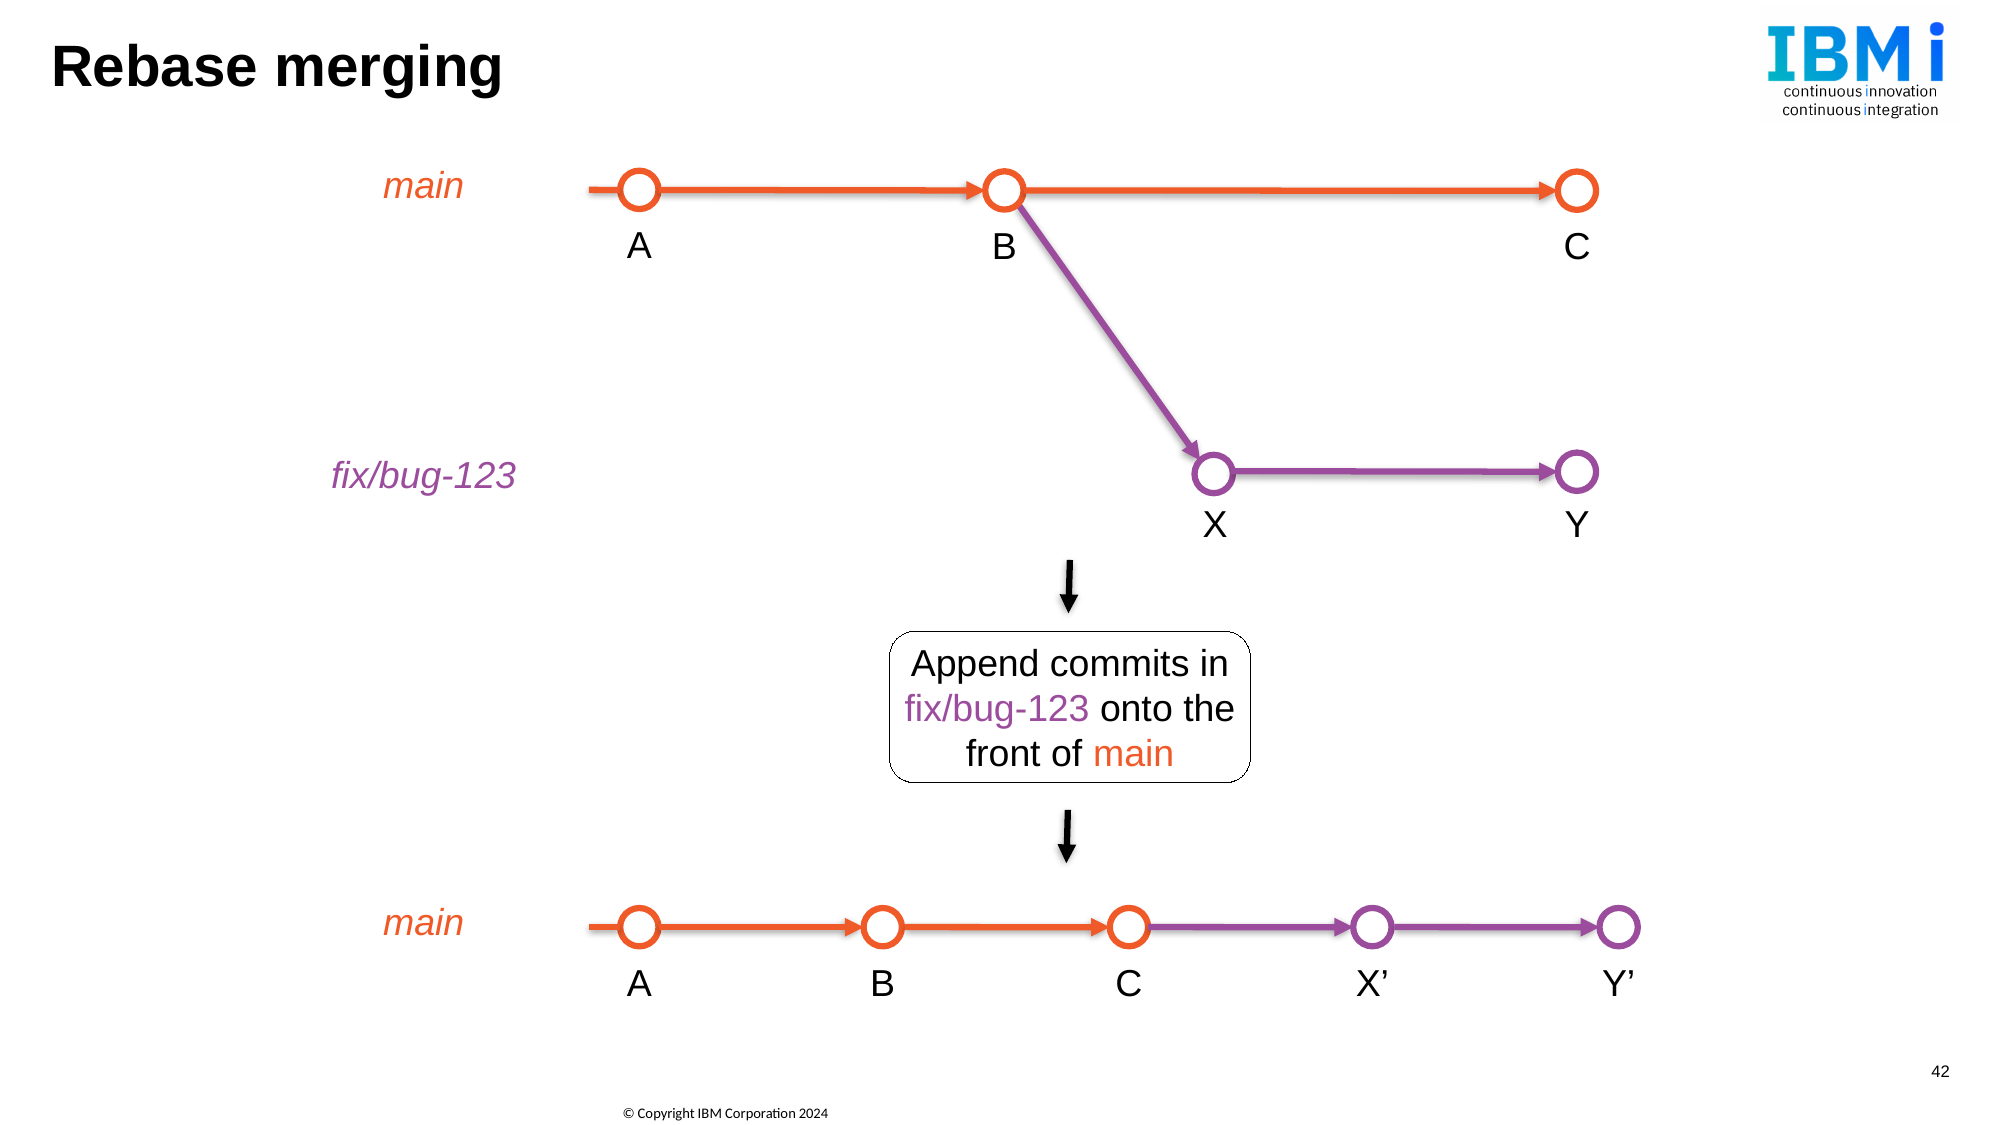

# Rebase merging

main

A
B
C
fix/bug-123

X
Y
Append commits in fix/bug-123 onto the front of main

main

A
C
X’
Y’
B
42